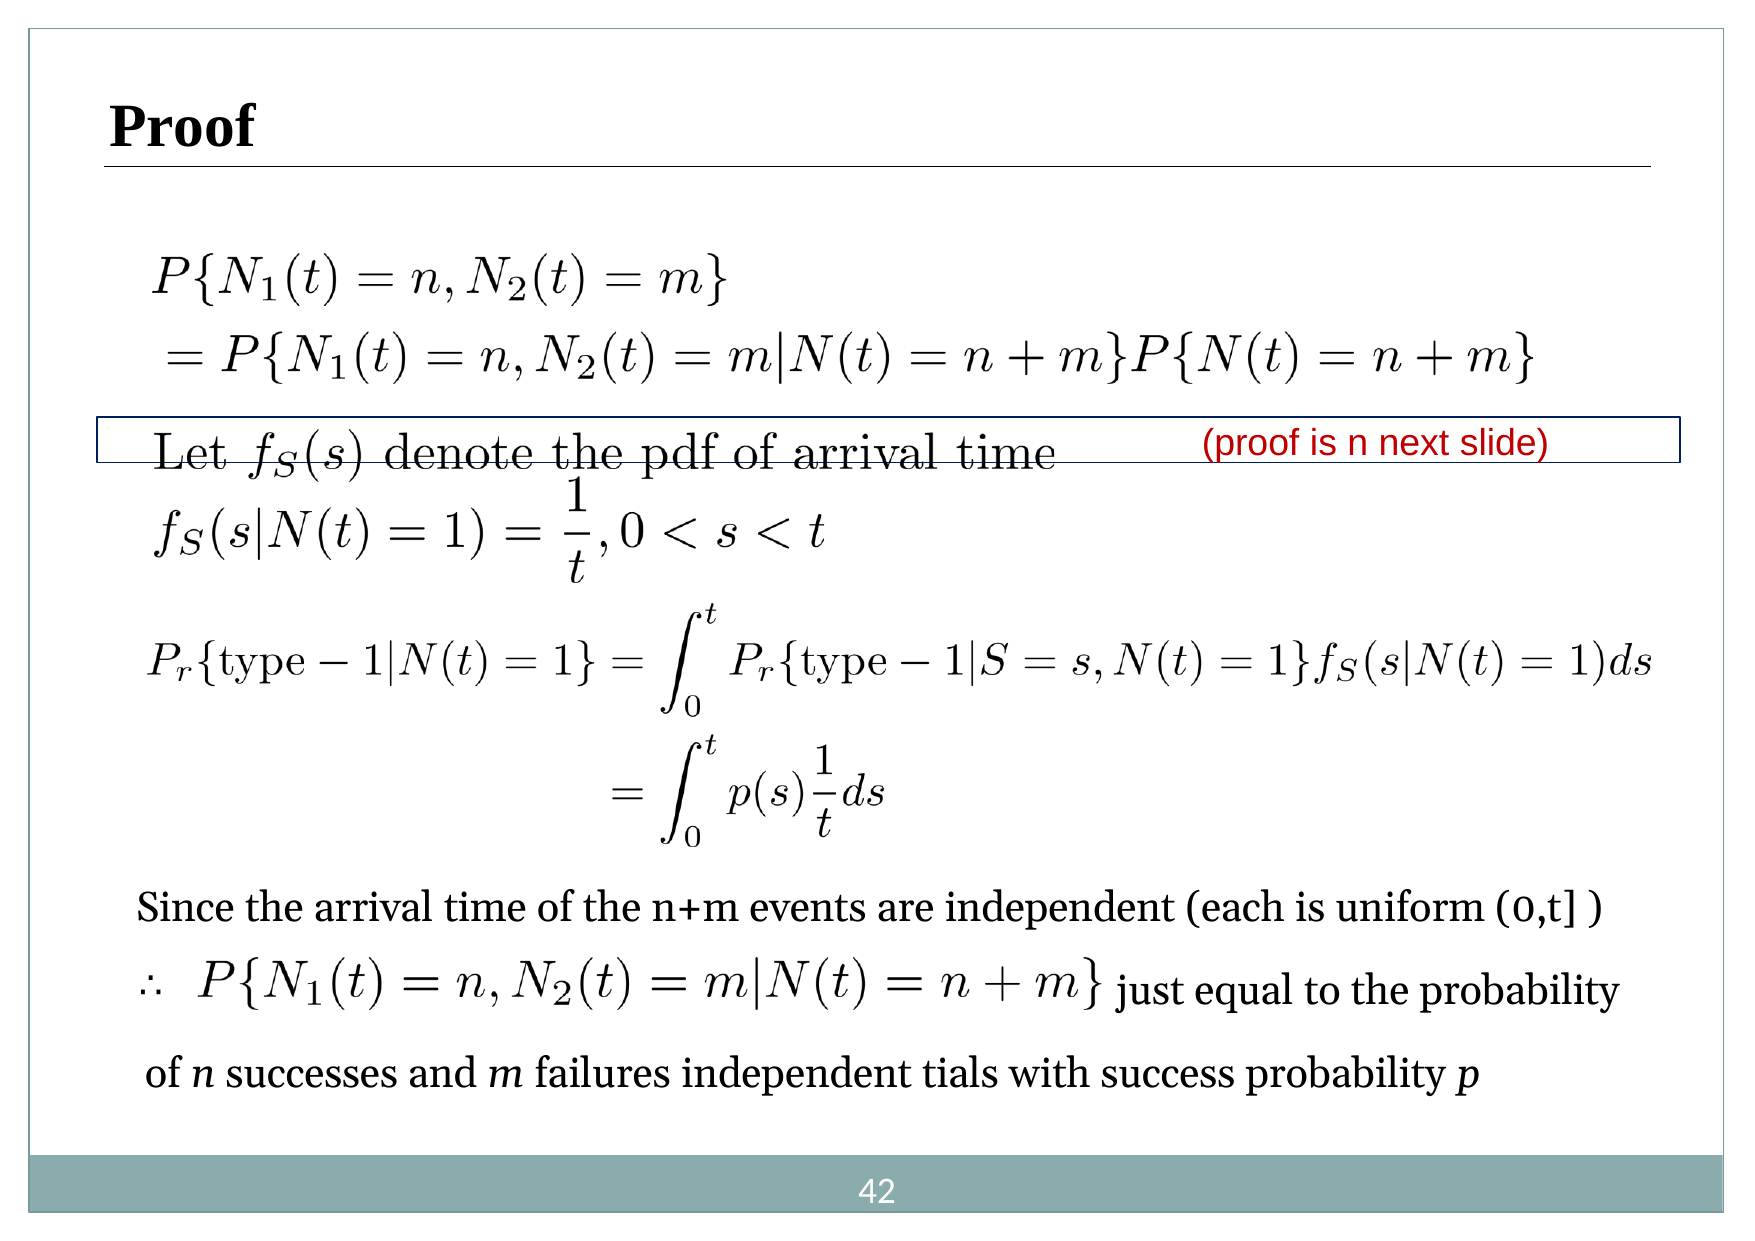

# Proof

(proof is n next slide)

Since the arrival time of the n+m events are independent (each is uniform (0,t] )

∴
just equal to the probability
of n successes and m failures independent tials with success probability p
42